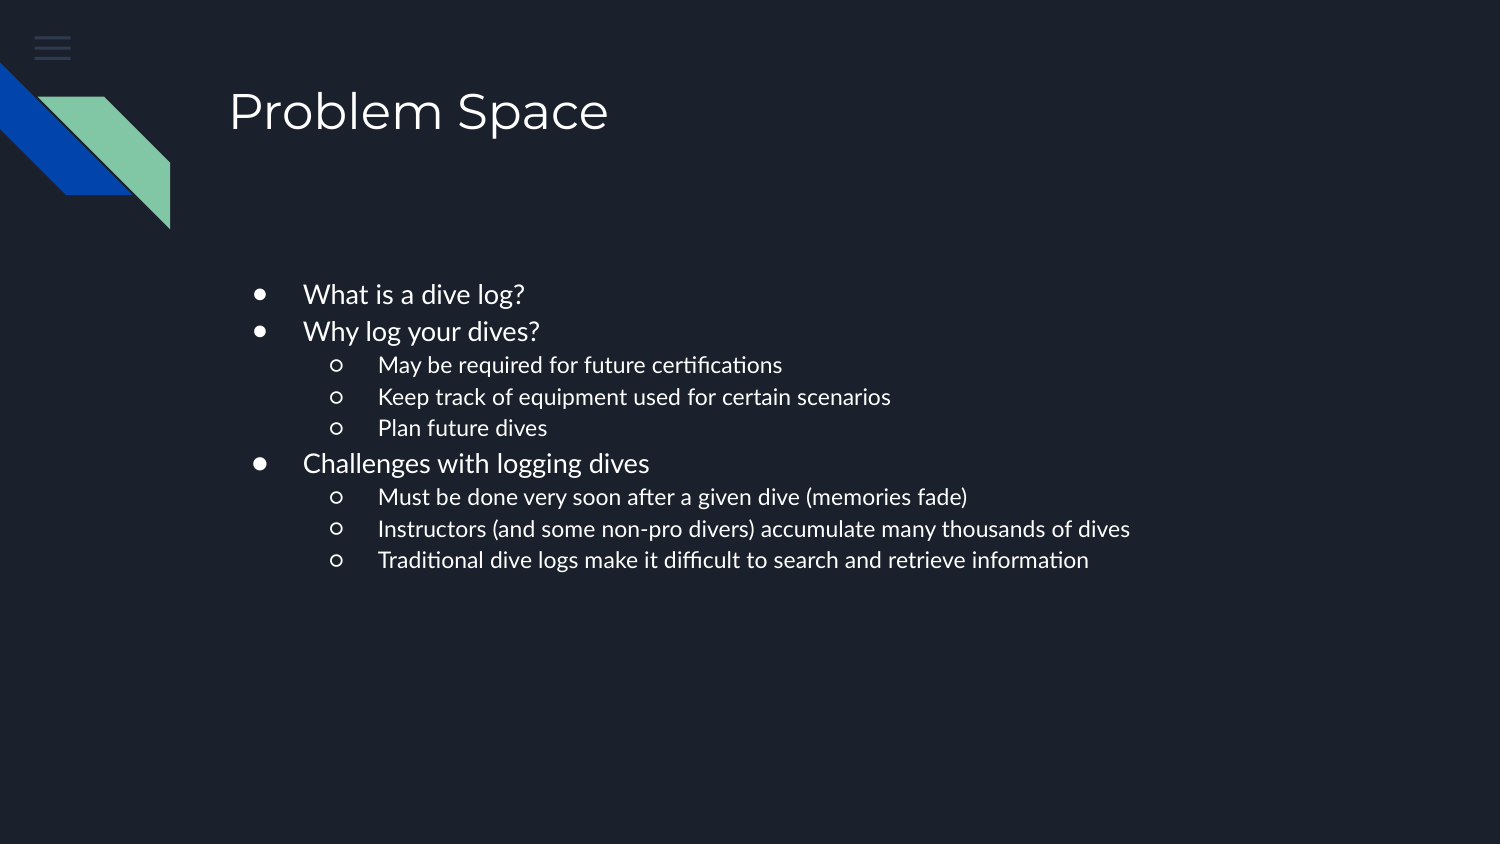

# Problem Space
What is a dive log?
Why log your dives?
May be required for future certifications
Keep track of equipment used for certain scenarios
Plan future dives
Challenges with logging dives
Must be done very soon after a given dive (memories fade)
Instructors (and some non-pro divers) accumulate many thousands of dives
Traditional dive logs make it difficult to search and retrieve information